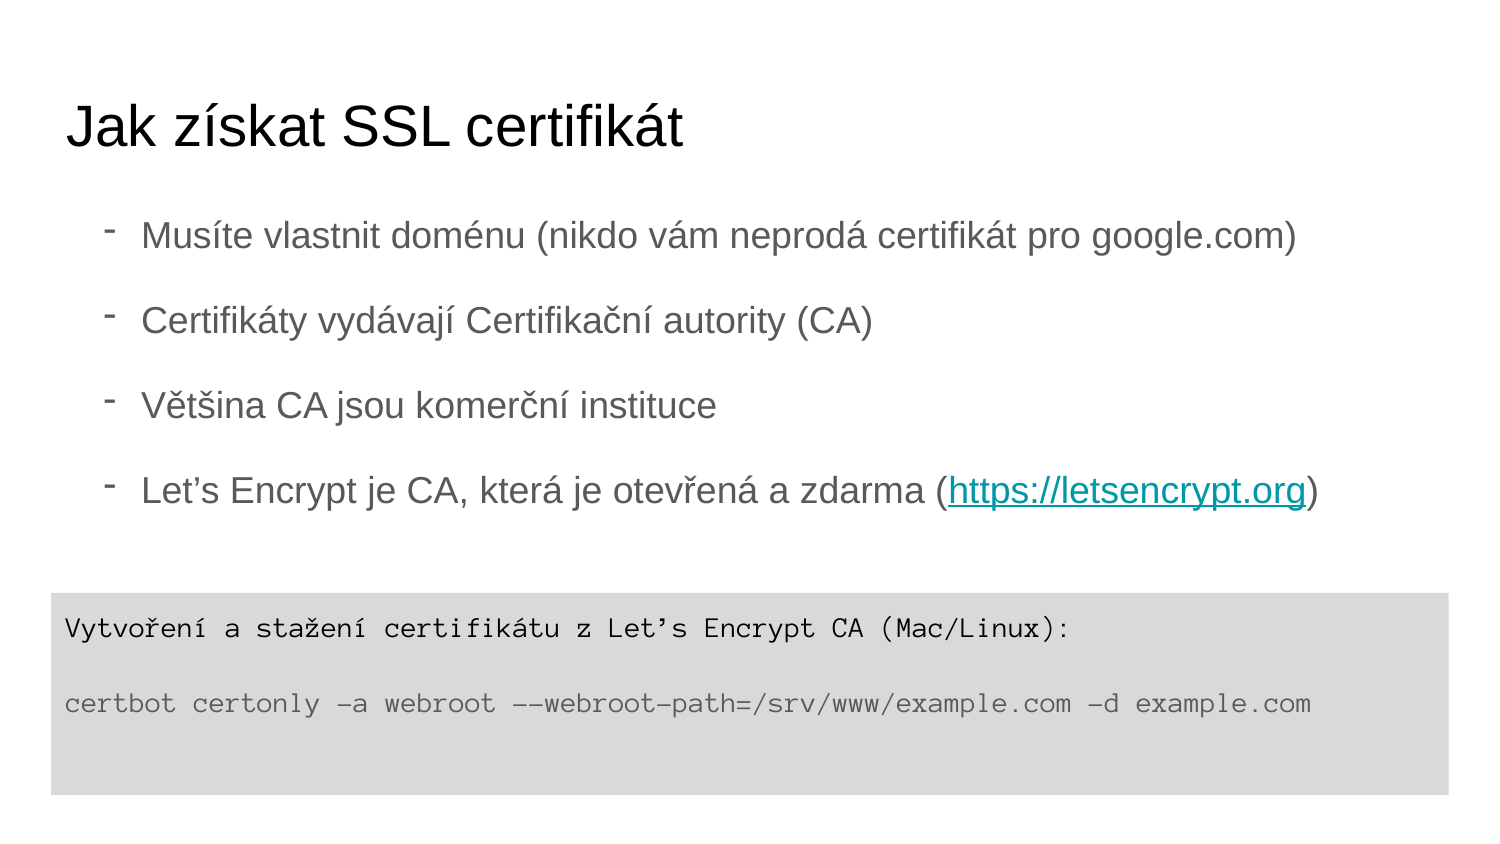

# Jak získat SSL certifikát
Musíte vlastnit doménu (nikdo vám neprodá certifikát pro google.com)
Certifikáty vydávají Certifikační autority (CA)
Většina CA jsou komerční instituce
Let’s Encrypt je CA, která je otevřená a zdarma (https://letsencrypt.org)

Vytvoření a stažení certifikátu z Let’s Encrypt CA (Mac/Linux):

certbot certonly -a webroot --webroot-path=/srv/www/example.com -d example.com